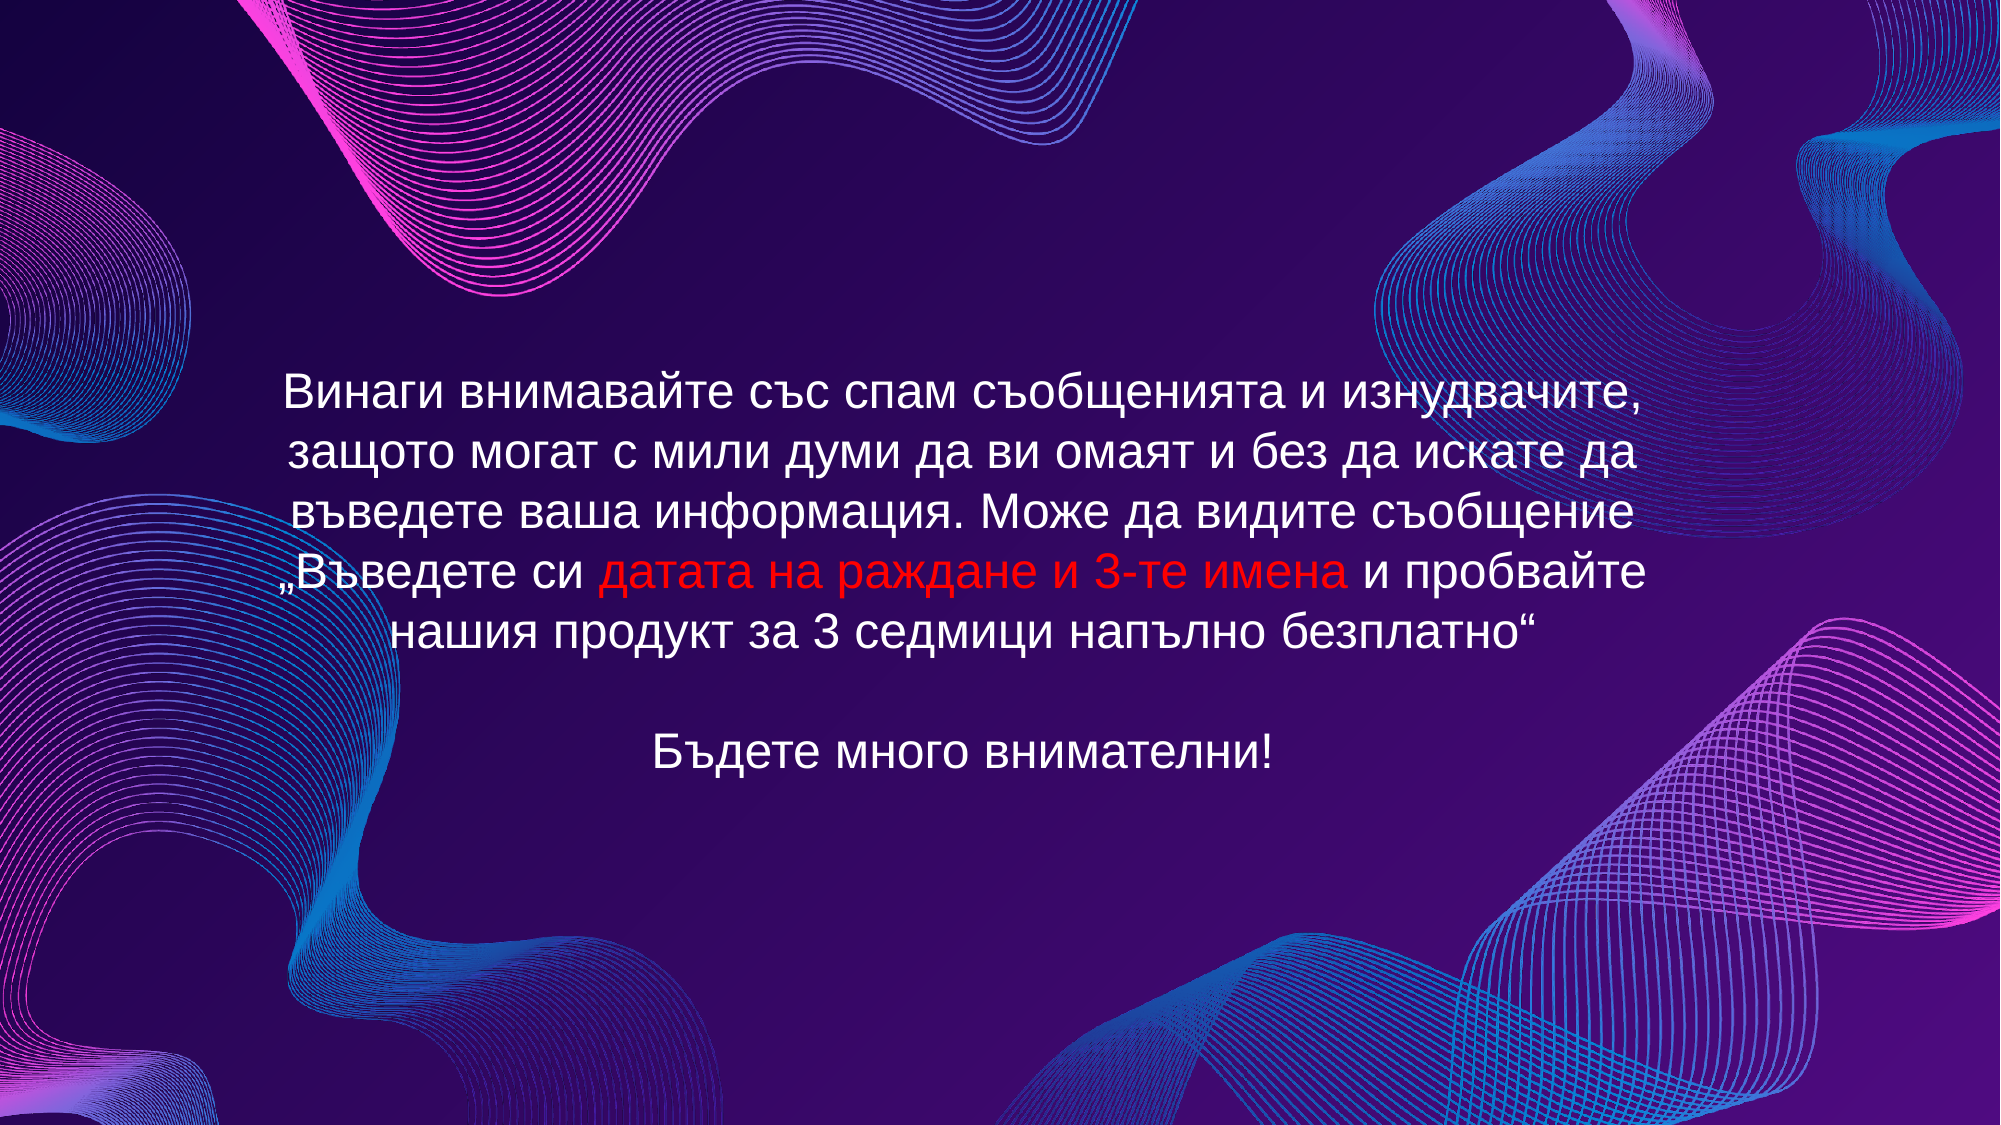

Винаги внимавайте със спам съобщенията и изнудвачите, защото могат с мили думи да ви омаят и без да искате да въведете ваша информация. Може да видите съобщение „Въведете си датата на раждане и 3-те имена и пробвайте нашия продукт за 3 седмици напълно безплатно“
Бъдете много внимателни!